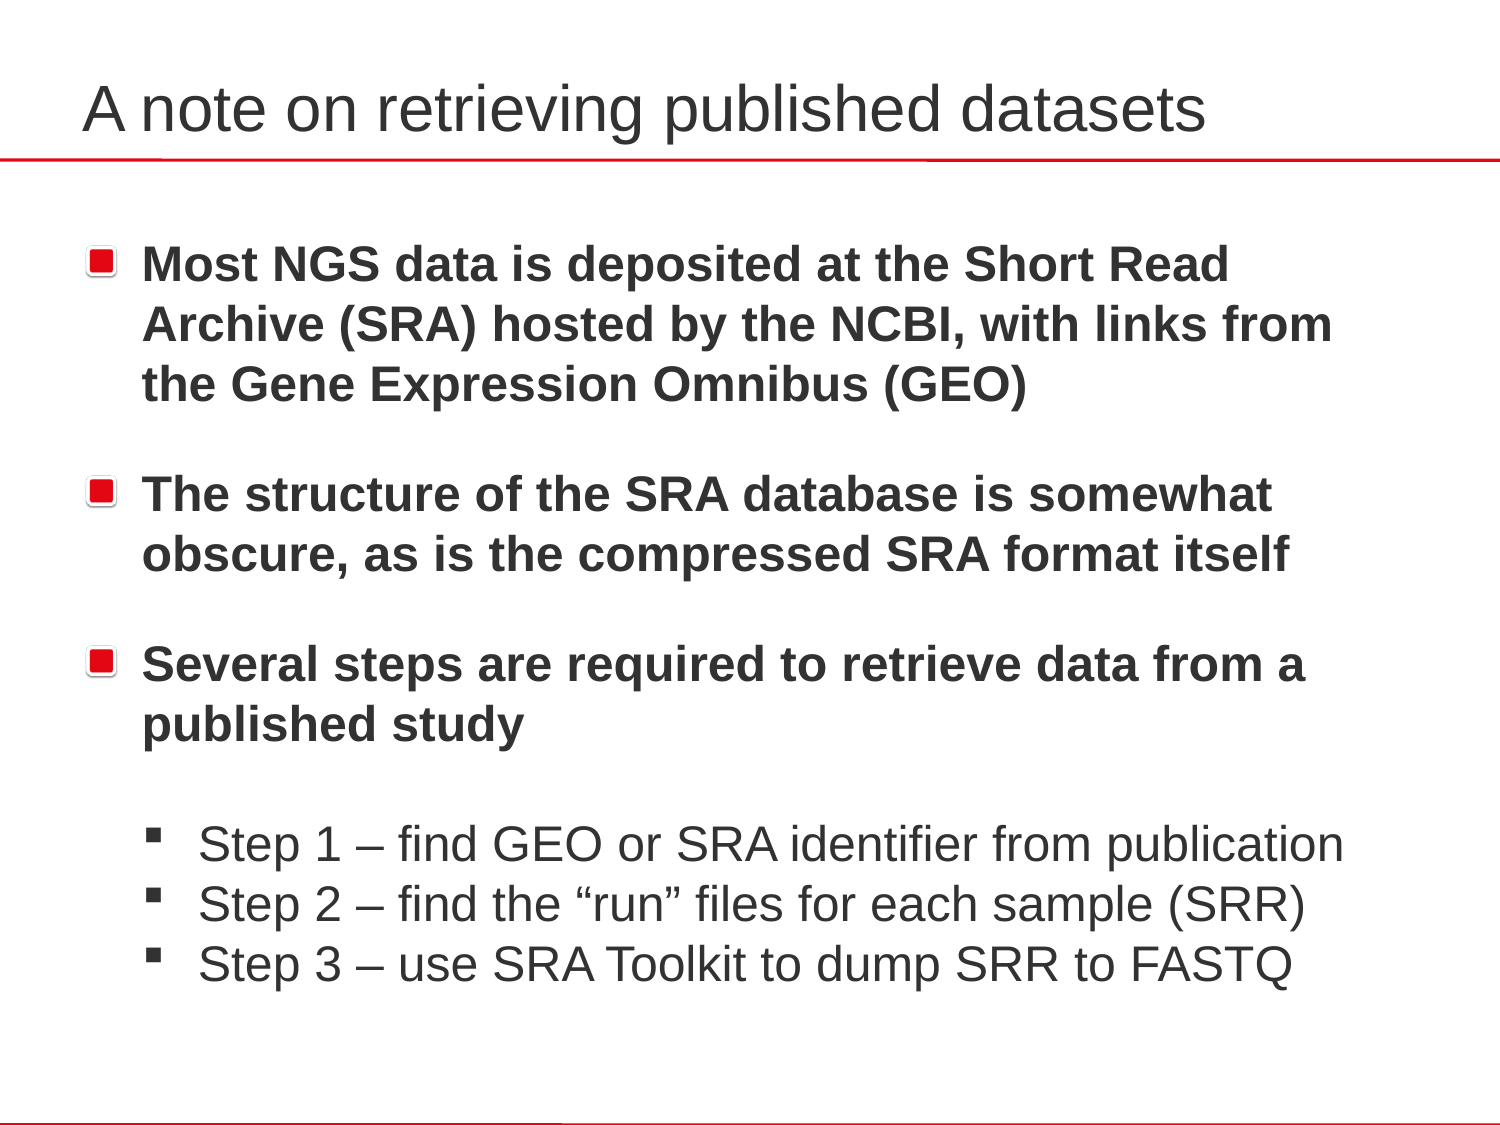

A note on retrieving published datasets
Most NGS data is deposited at the Short Read Archive (SRA) hosted by the NCBI, with links from the Gene Expression Omnibus (GEO)
The structure of the SRA database is somewhat obscure, as is the compressed SRA format itself
Several steps are required to retrieve data from a published study

Step 1 – find GEO or SRA identifier from publication
Step 2 – find the “run” files for each sample (SRR)
Step 3 – use SRA Toolkit to dump SRR to FASTQ